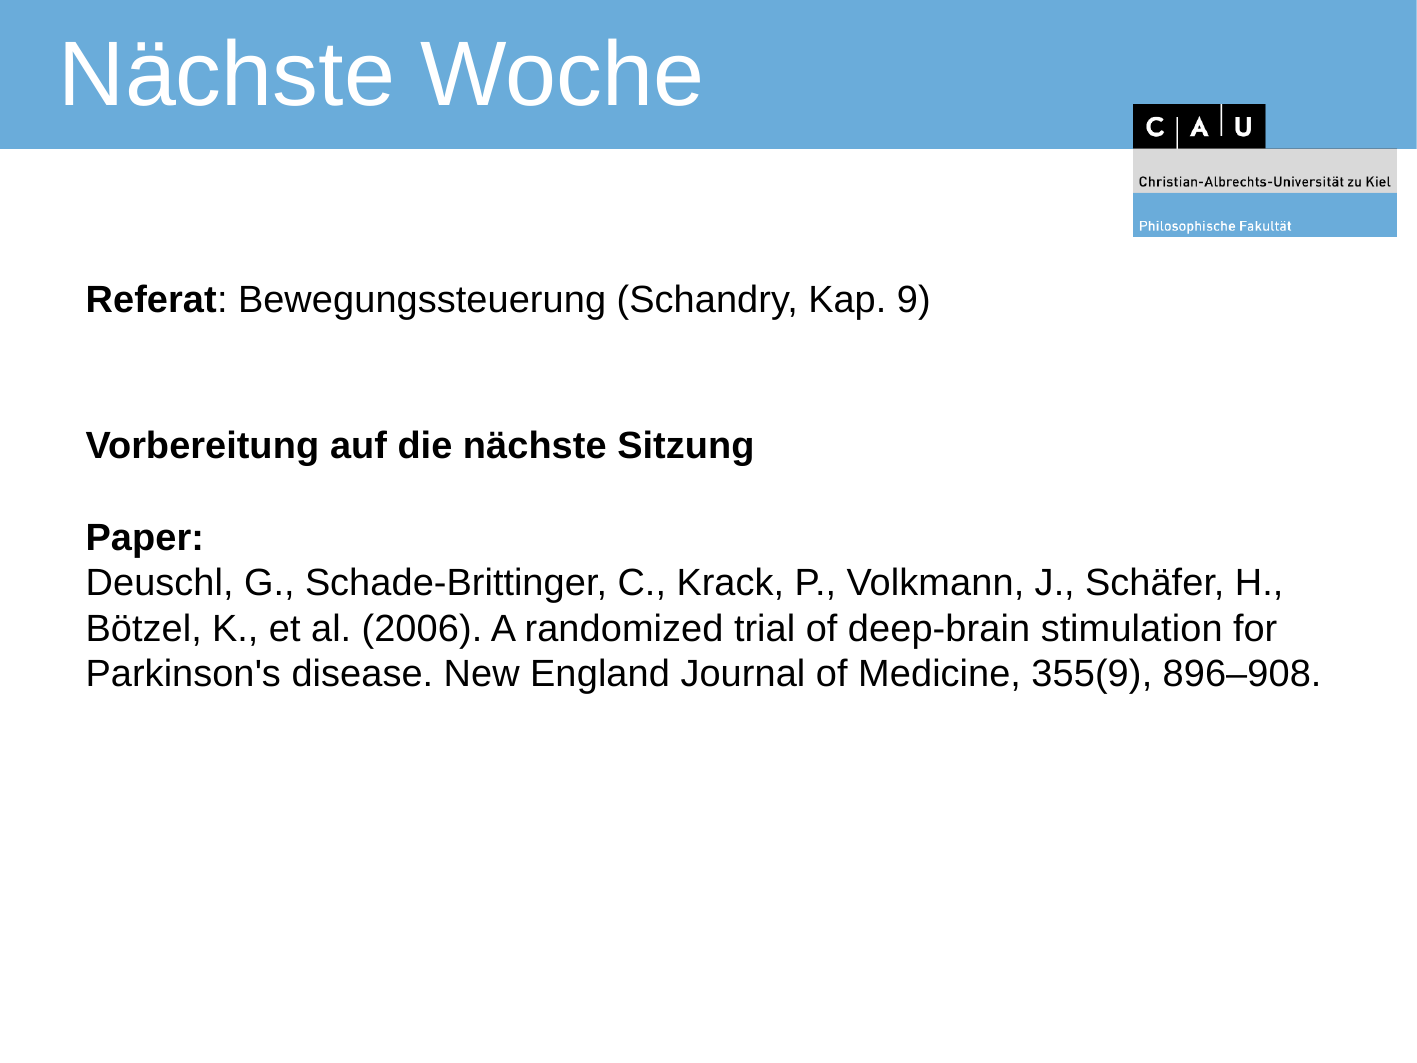

# Nächste Woche

Referat: Bewegungssteuerung (Schandry, Kap. 9)

Vorbereitung auf die nächste Sitzung

Paper:
Deuschl, G., Schade-Brittinger, C., Krack, P., Volkmann, J., Schäfer, H., Bötzel, K., et al. (2006). A randomized trial of deep-brain stimulation for Parkinson's disease. New England Journal of Medicine, 355(9), 896–908.